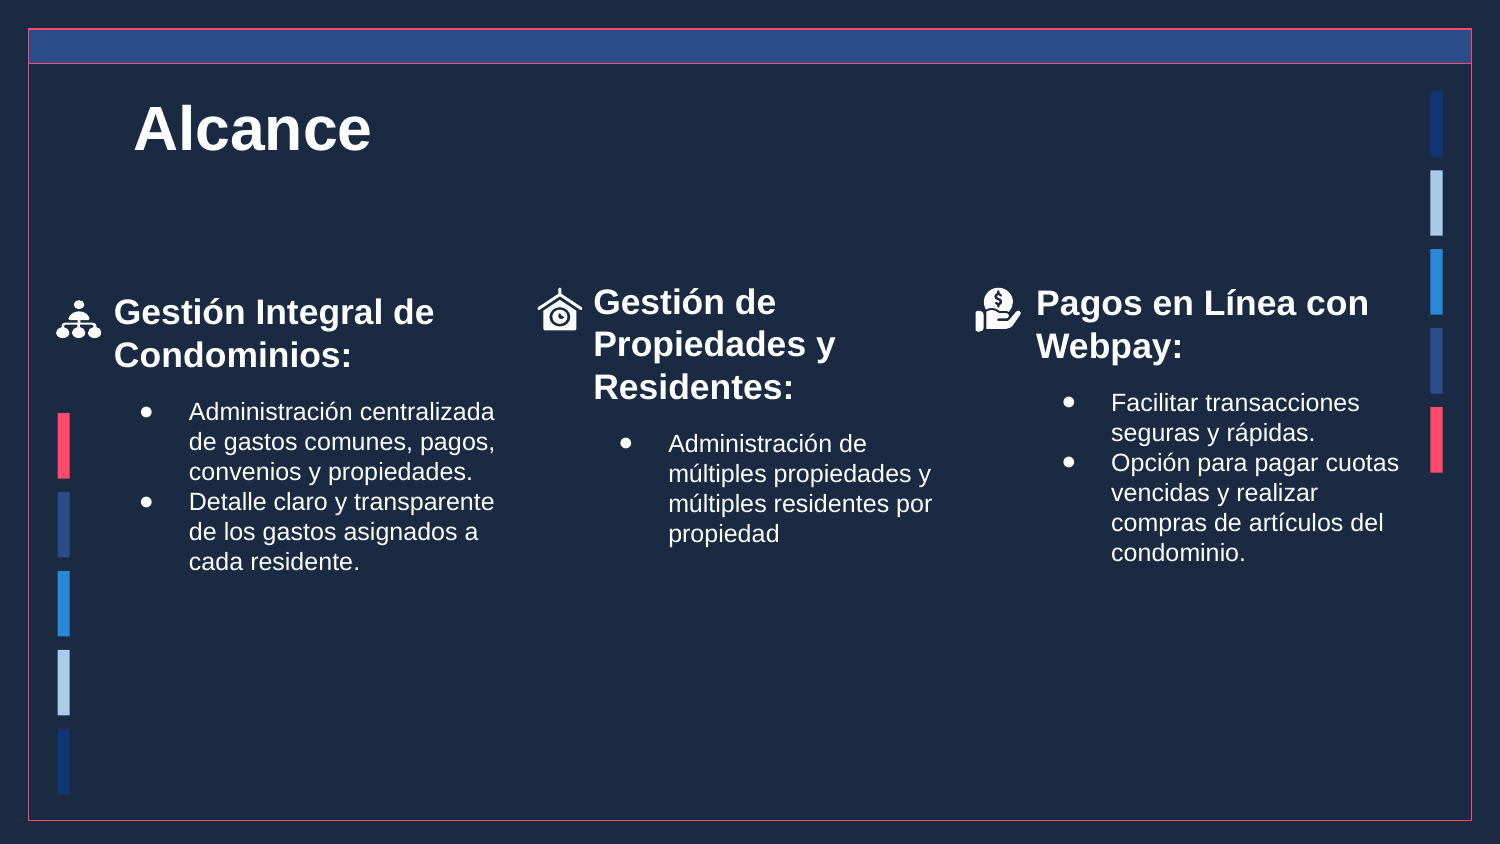

# Alcance

Pagos en Línea con Webpay:
Gestión Integral de Condominios:
Gestión de Propiedades y Residentes:
Facilitar transacciones seguras y rápidas.
Opción para pagar cuotas vencidas y realizar compras de artículos del condominio.

Administración centralizada de gastos comunes, pagos, convenios y propiedades.
Detalle claro y transparente de los gastos asignados a cada residente.

Administración de múltiples propiedades y múltiples residentes por propiedad